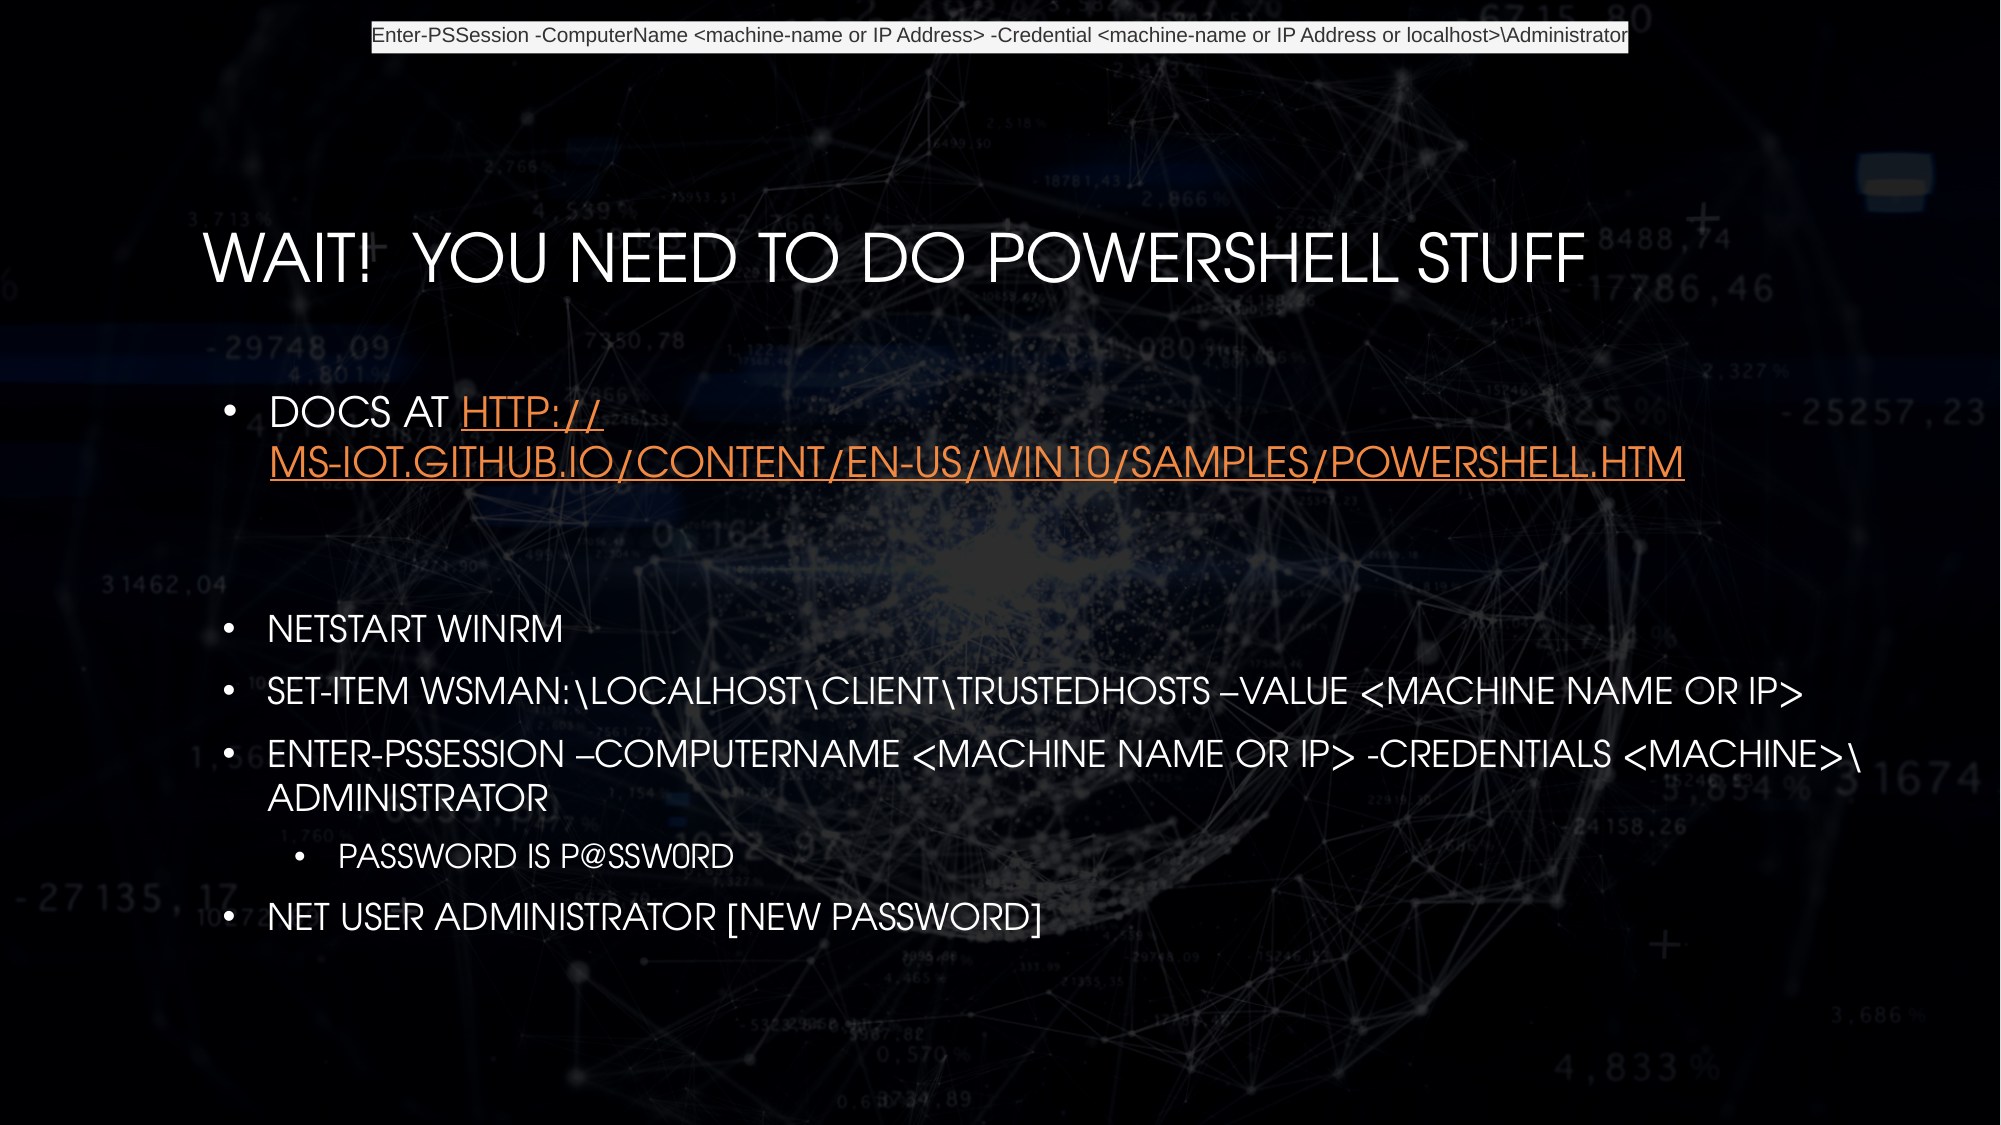

Enter-PSSession -ComputerName <machine-name or IP Address> -Credential <machine-name or IP Address or localhost>\Administrator
# Wait!  You need to do powershell stuff
Docs at http://ms-iot.github.io/content/en-US/win10/samples/PowerShell.htm

netstart WinRM
Set-Item WSMan:\localhost\Client\TrustedHosts –Value <machine name or ip>
Enter-PSSession –ComputerName <machine name or ip> -Credentials <machine>\Administrator
Password is p@ssw0rd
Net user Administrator [new password]